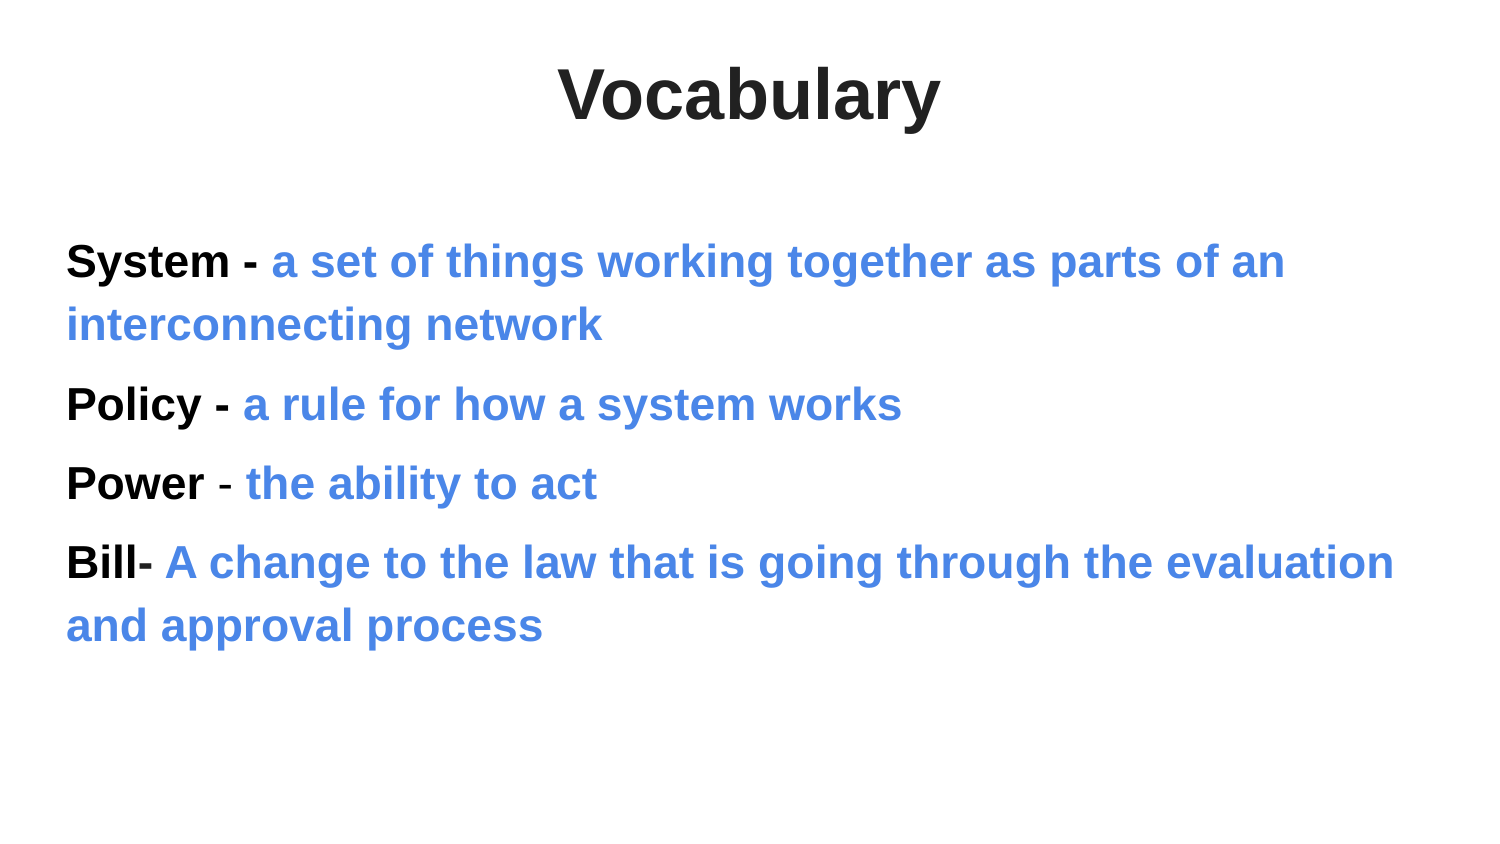

# Vocabulary
System - a set of things working together as parts of an interconnecting network
Policy - a rule for how a system works
Power - the ability to act
Bill- A change to the law that is going through the evaluation and approval process